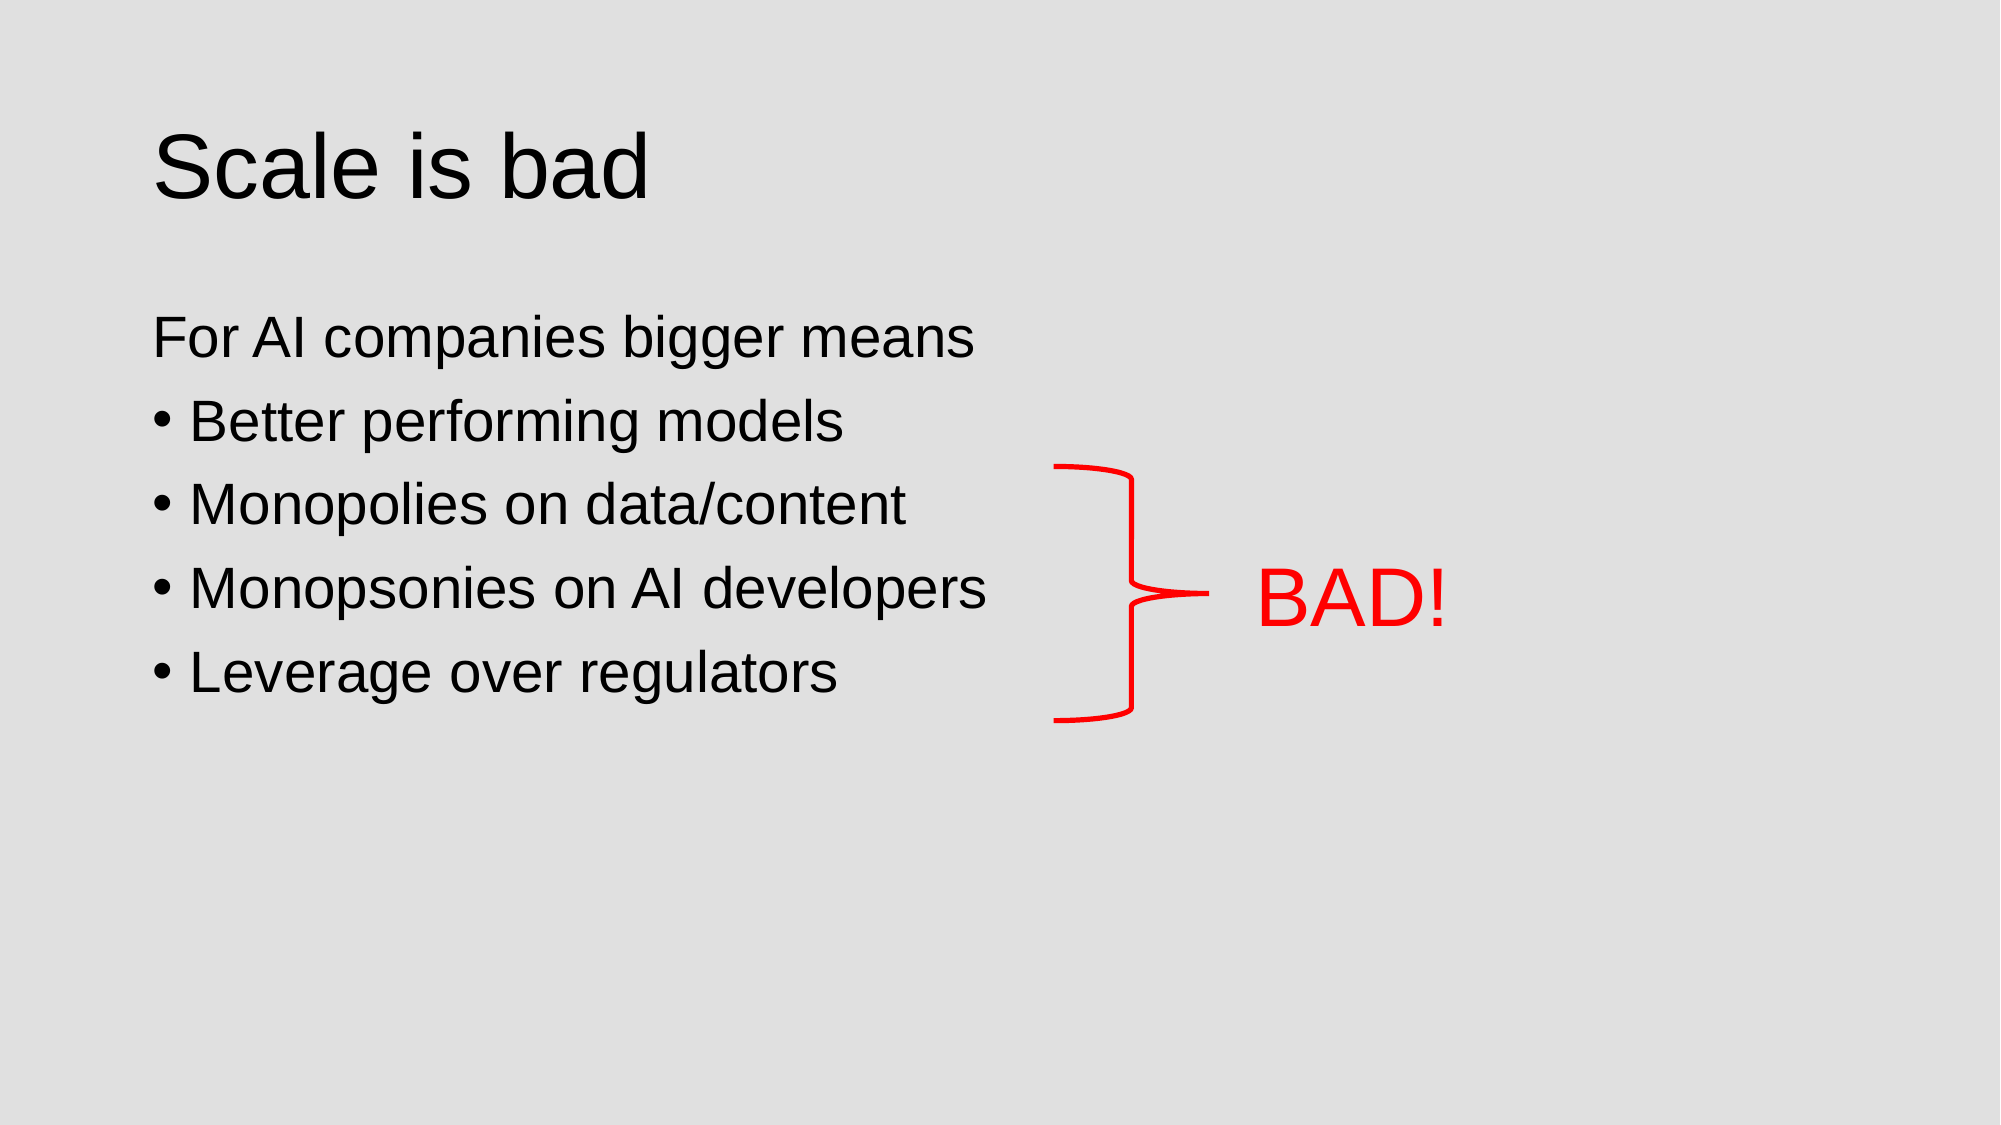

# Scale is bad
For AI companies bigger means
Better performing models
Monopolies on data/content
Monopsonies on AI developers
Leverage over regulators

BAD!